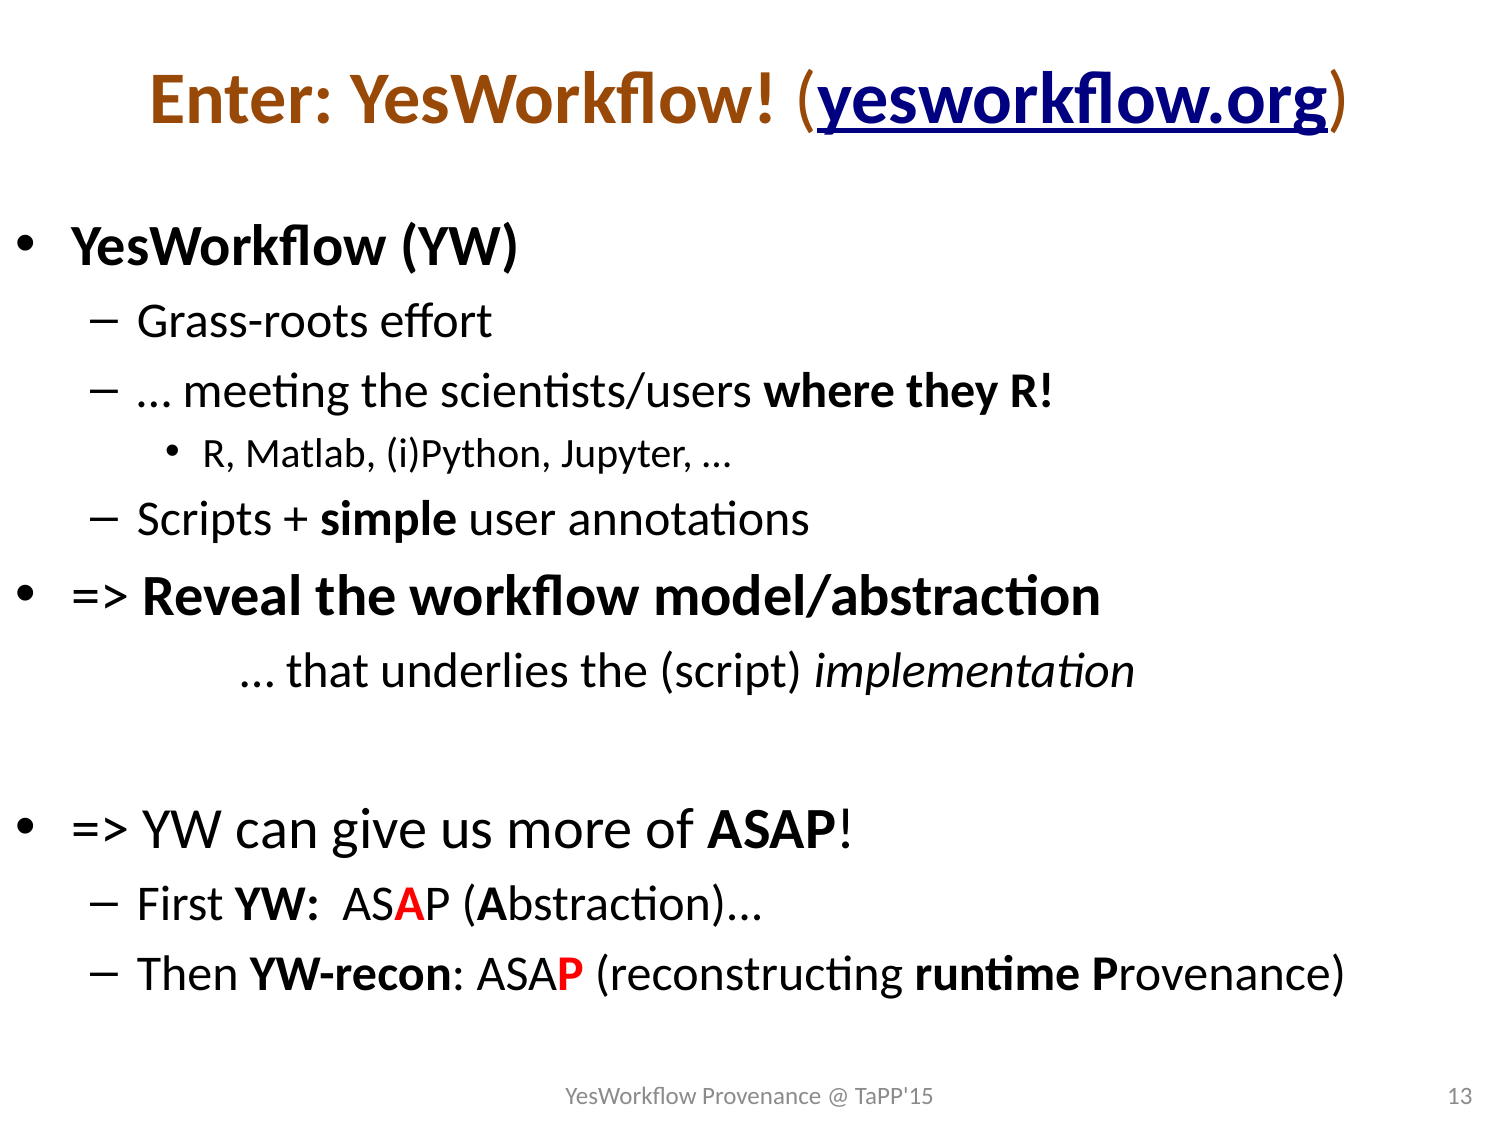

# Enter: YesWorkflow! (yesworkflow.org)
YesWorkflow (YW)
Grass-roots effort
… meeting the scientists/users where they R!
R, Matlab, (i)Python, Jupyter, …
Scripts + simple user annotations
=> Reveal the workflow model/abstraction
	… that underlies the (script) implementation

=> YW can give us more of ASAP!
First YW:  ASAP (Abstraction)...
Then YW-recon: ASAP (reconstructing runtime Provenance)
YesWorkflow Provenance @ TaPP'15
13